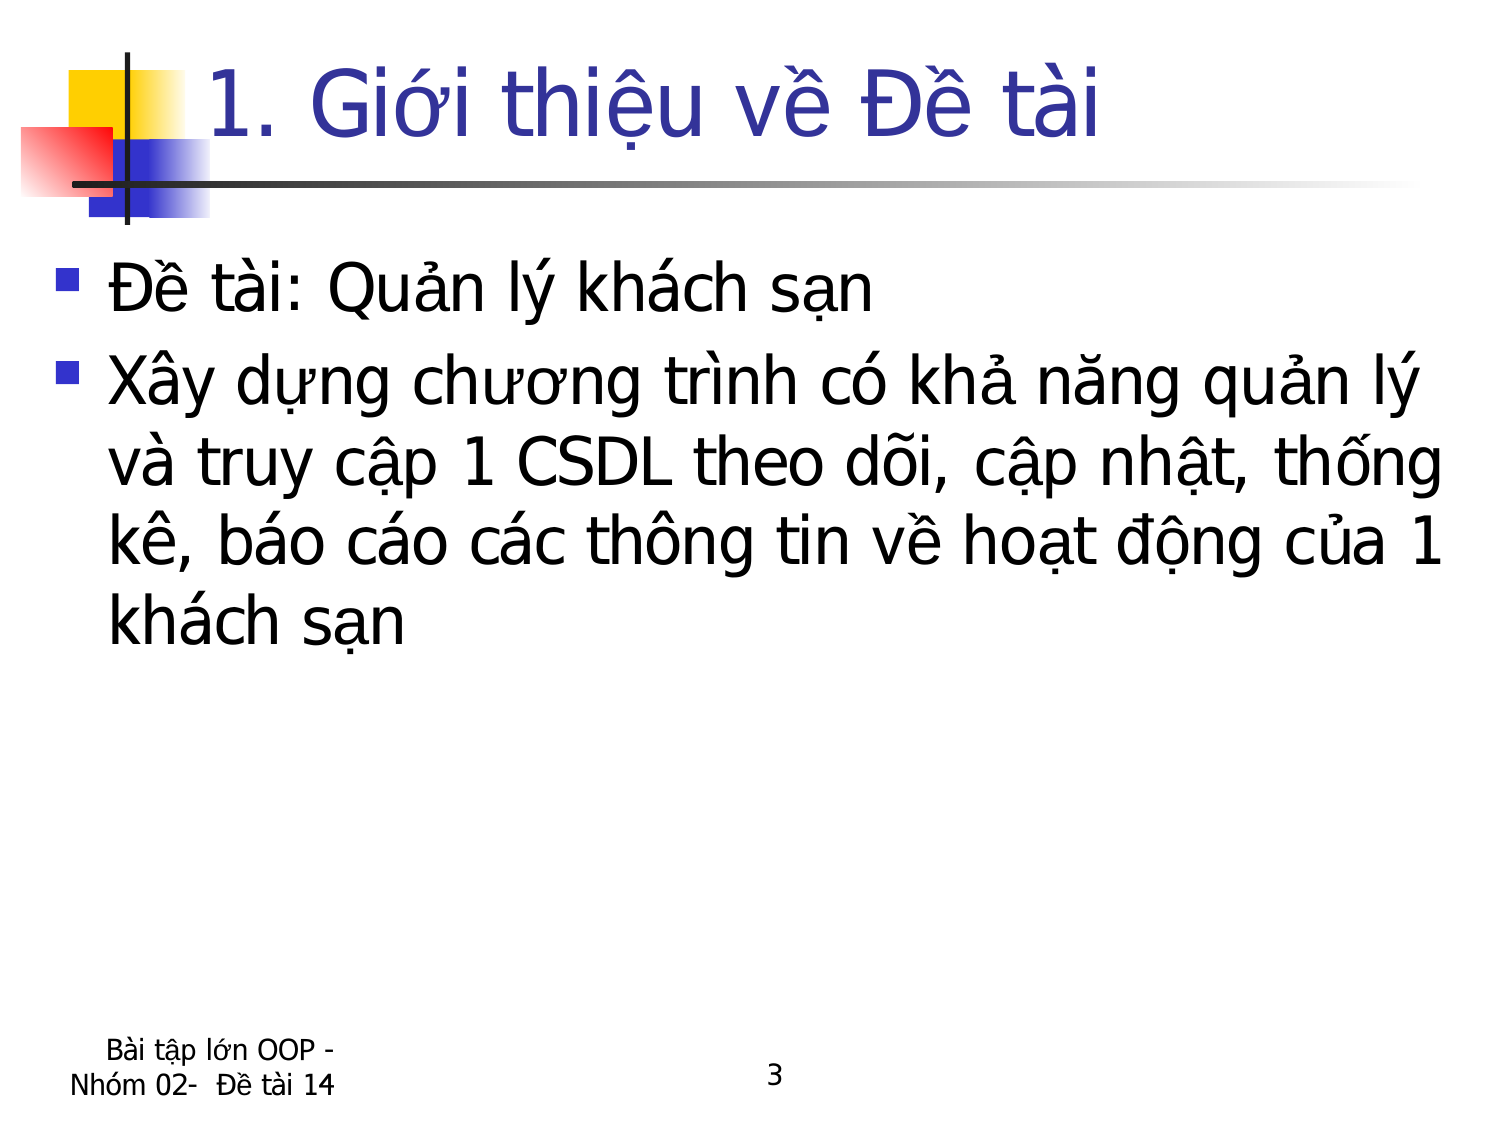

# 1. Giới thiệu về Đề tài
Đề tài: Quản lý khách sạn
Xây dựng chương trình có khả năng quản lý và truy cập 1 CSDL theo dõi, cập nhật, thống kê, báo cáo các thông tin về hoạt động của 1 khách sạn
Bài tập lớn OOP - Nhóm 02-  Đề tài 14
3